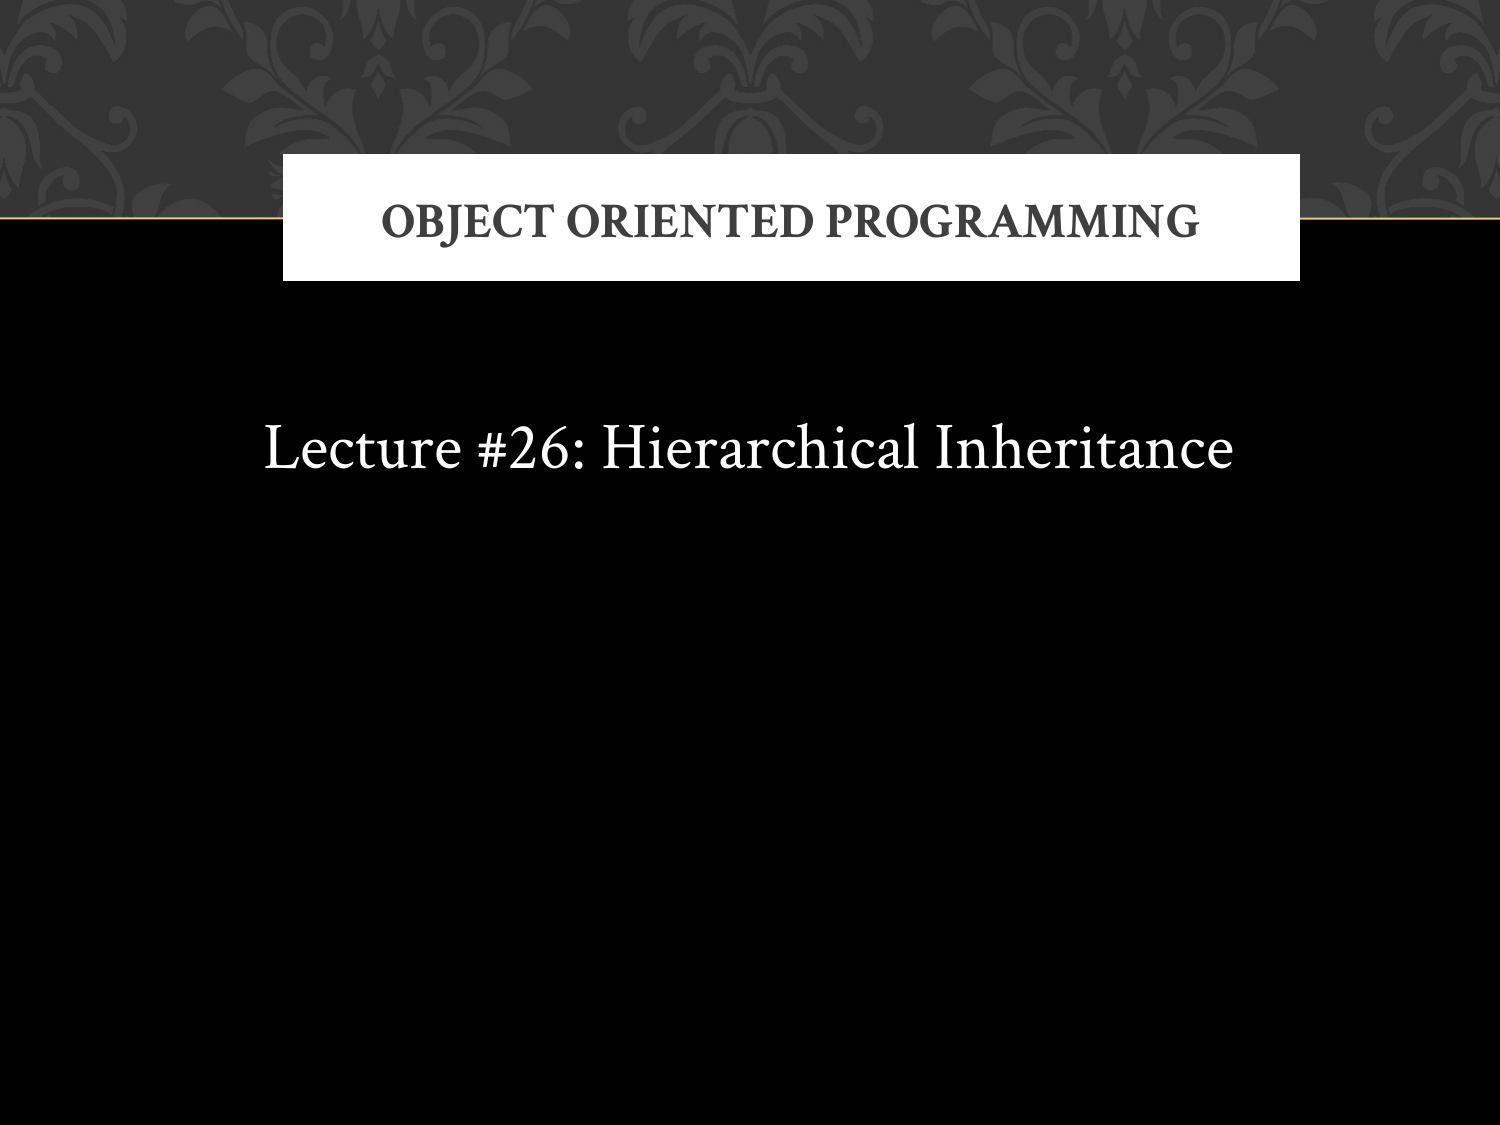

# OBJECT ORIENTED PROGRAMMING

Lecture #26: Hierarchical Inheritance